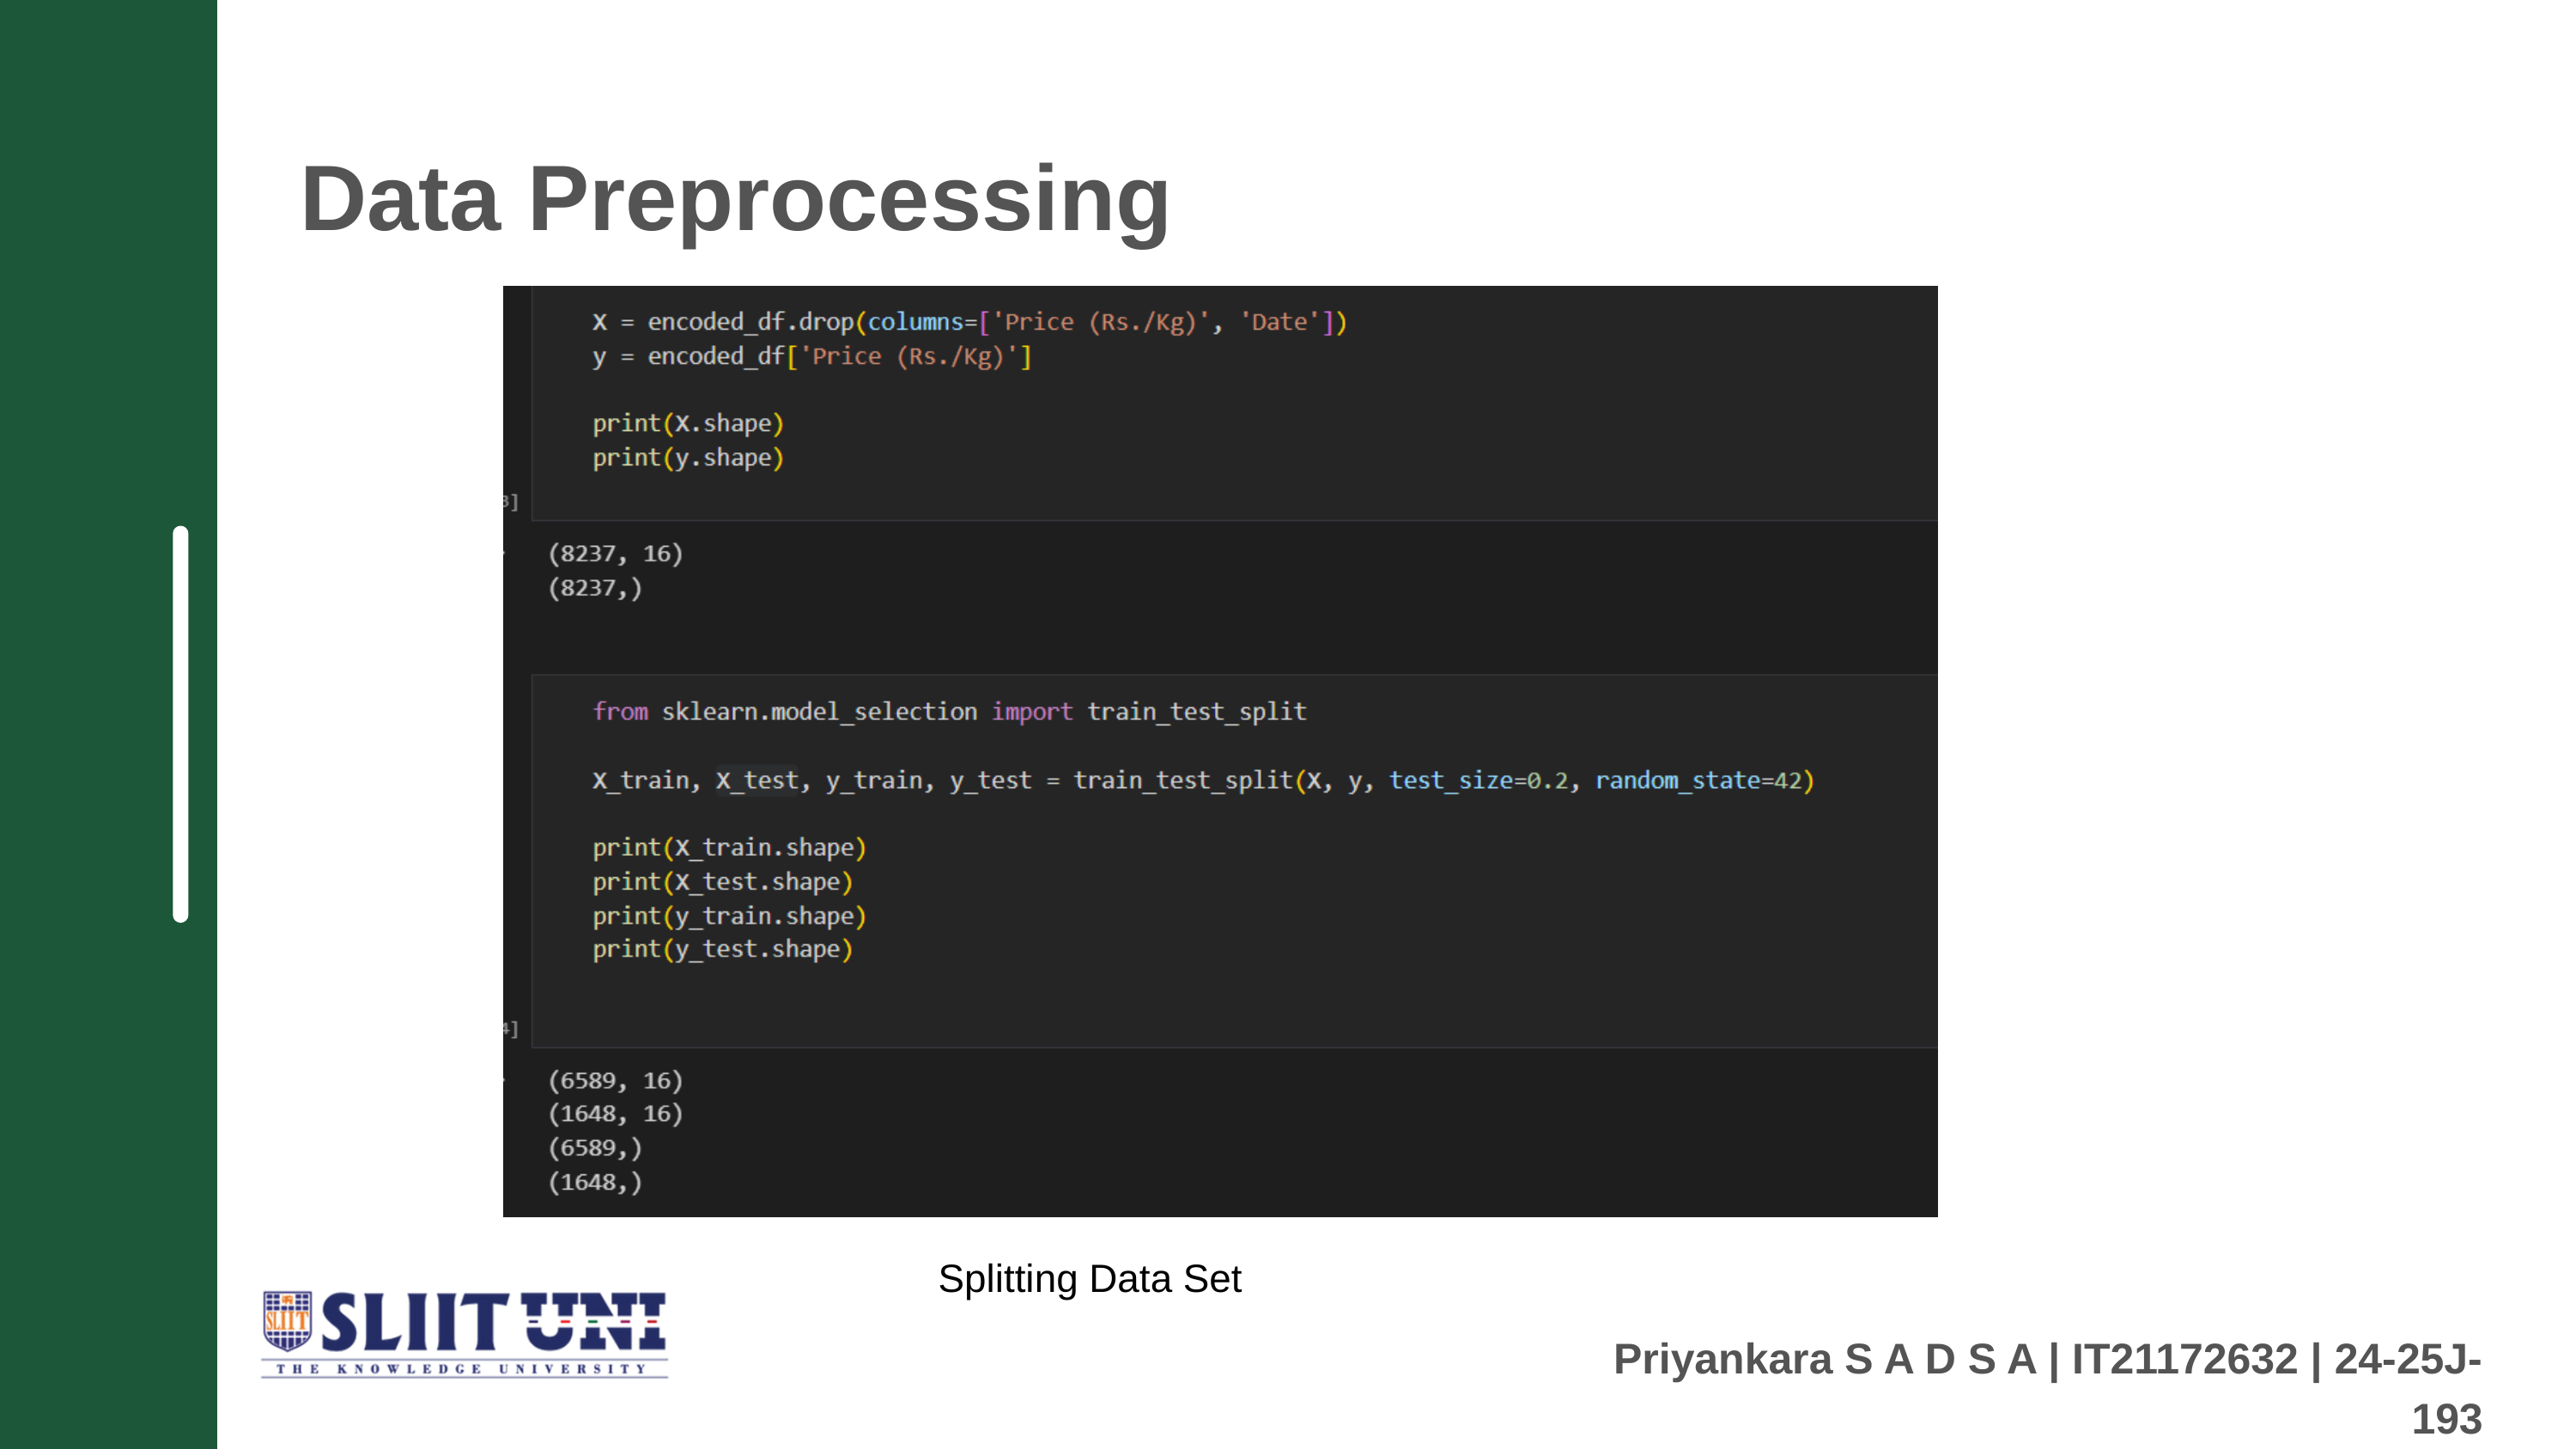

Data Preprocessing

Splitting Data Set

Priyankara S A D S A | IT21172632 | 24-25J-193